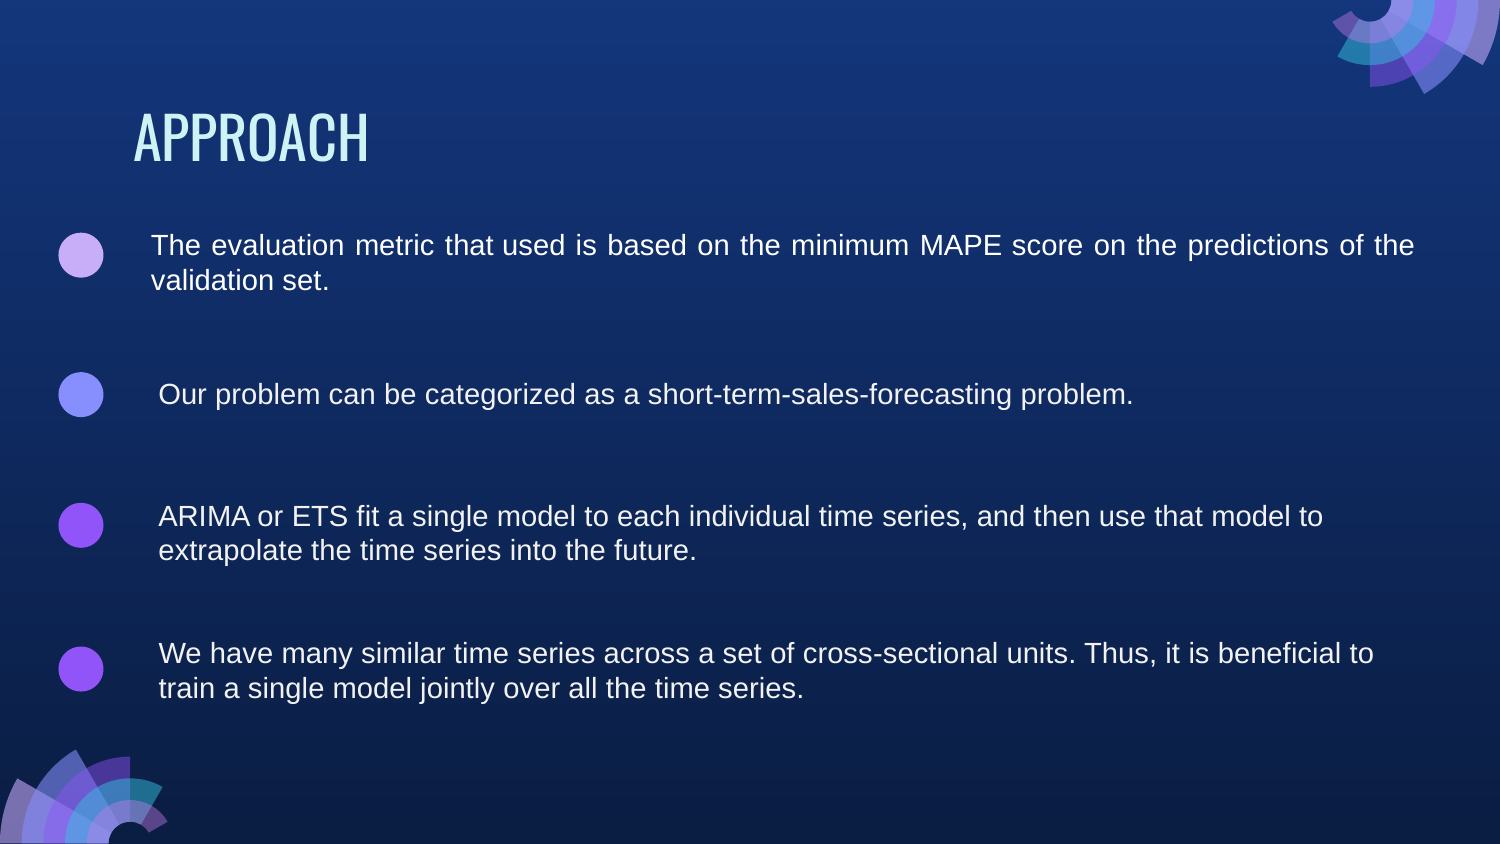

# APPROACH
The evaluation metric that used is based on the minimum MAPE score on the predictions of the validation set.

Our problem can be categorized as a short-term-sales-forecasting problem.

ARIMA or ETS fit a single model to each individual time series, and then use that model to extrapolate the time series into the future.

We have many similar time series across a set of cross-sectional units. Thus, it is beneficial to train a single model jointly over all the time series.